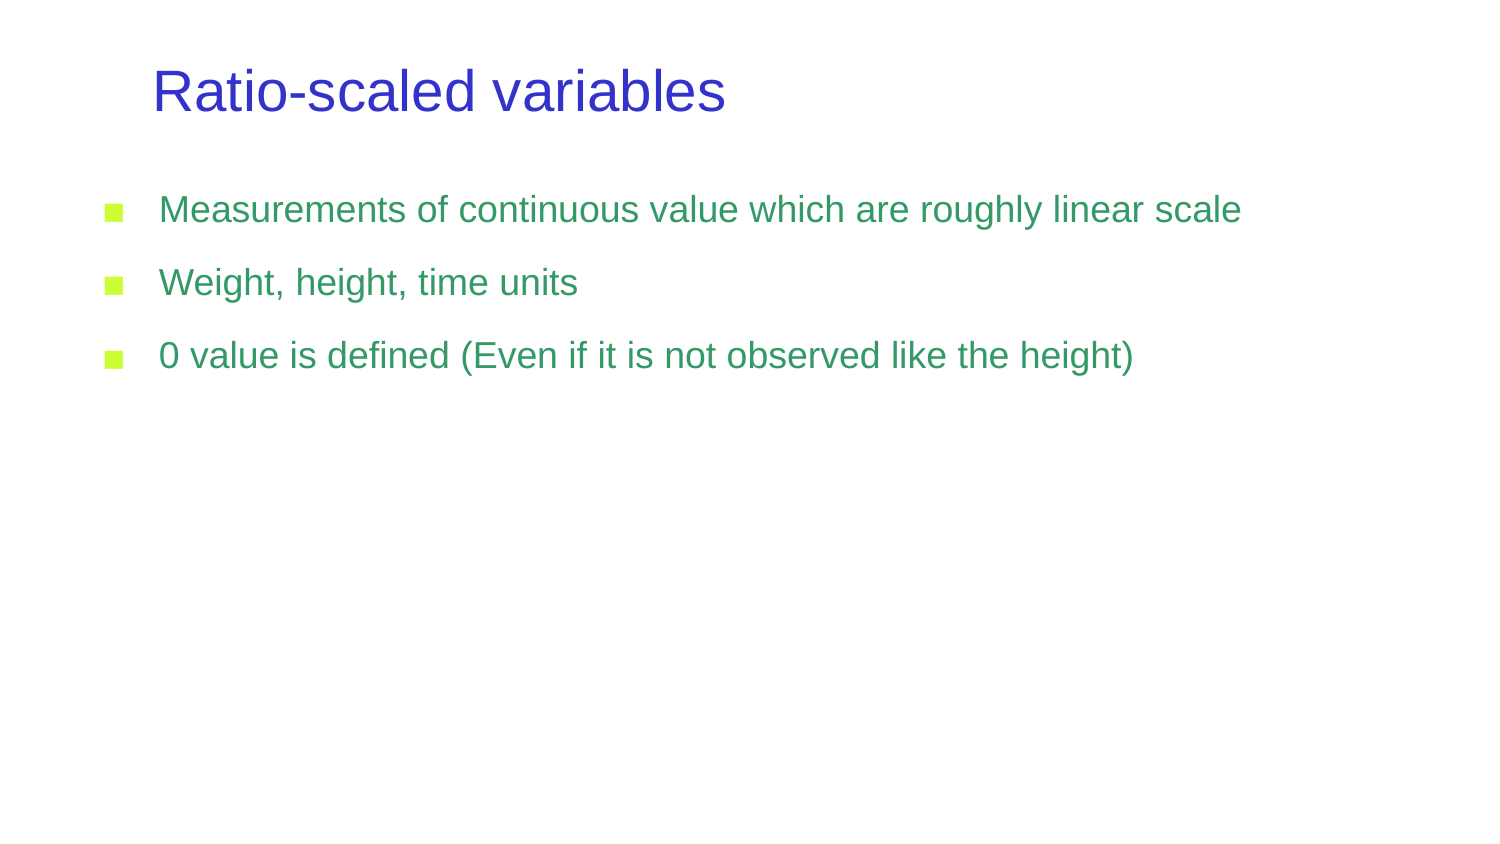

Ratio-scaled variables
Measurements of continuous value which are roughly linear scale
Weight, height, time units
0 value is defined (Even if it is not observed like the height)